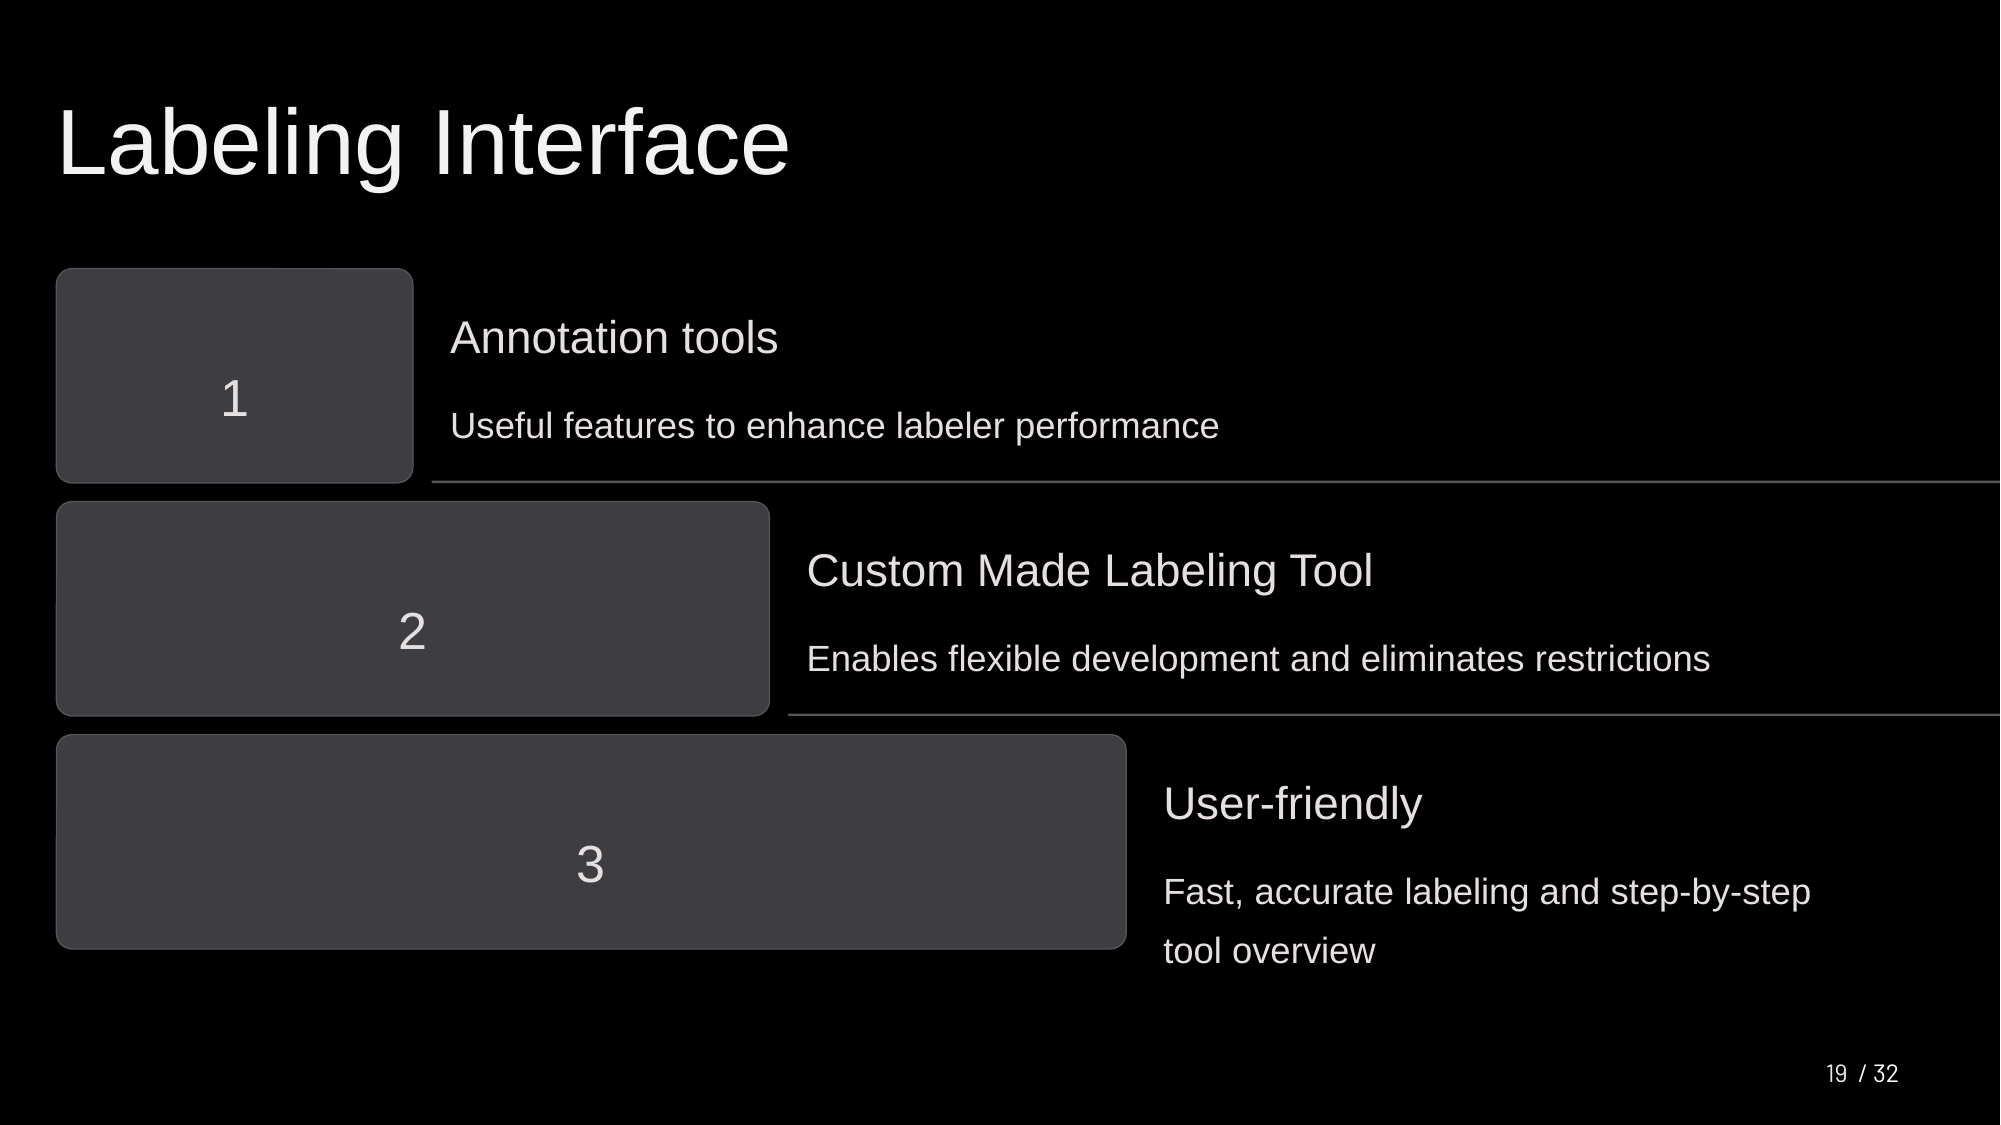

Labeling Interface

Annotation tools
1
Useful features to enhance labeler performance

Custom Made Labeling Tool
2
Enables flexible development and eliminates restrictions

User-friendly
3
Fast, accurate labeling and step-by-step
tool overview
19
/ 32